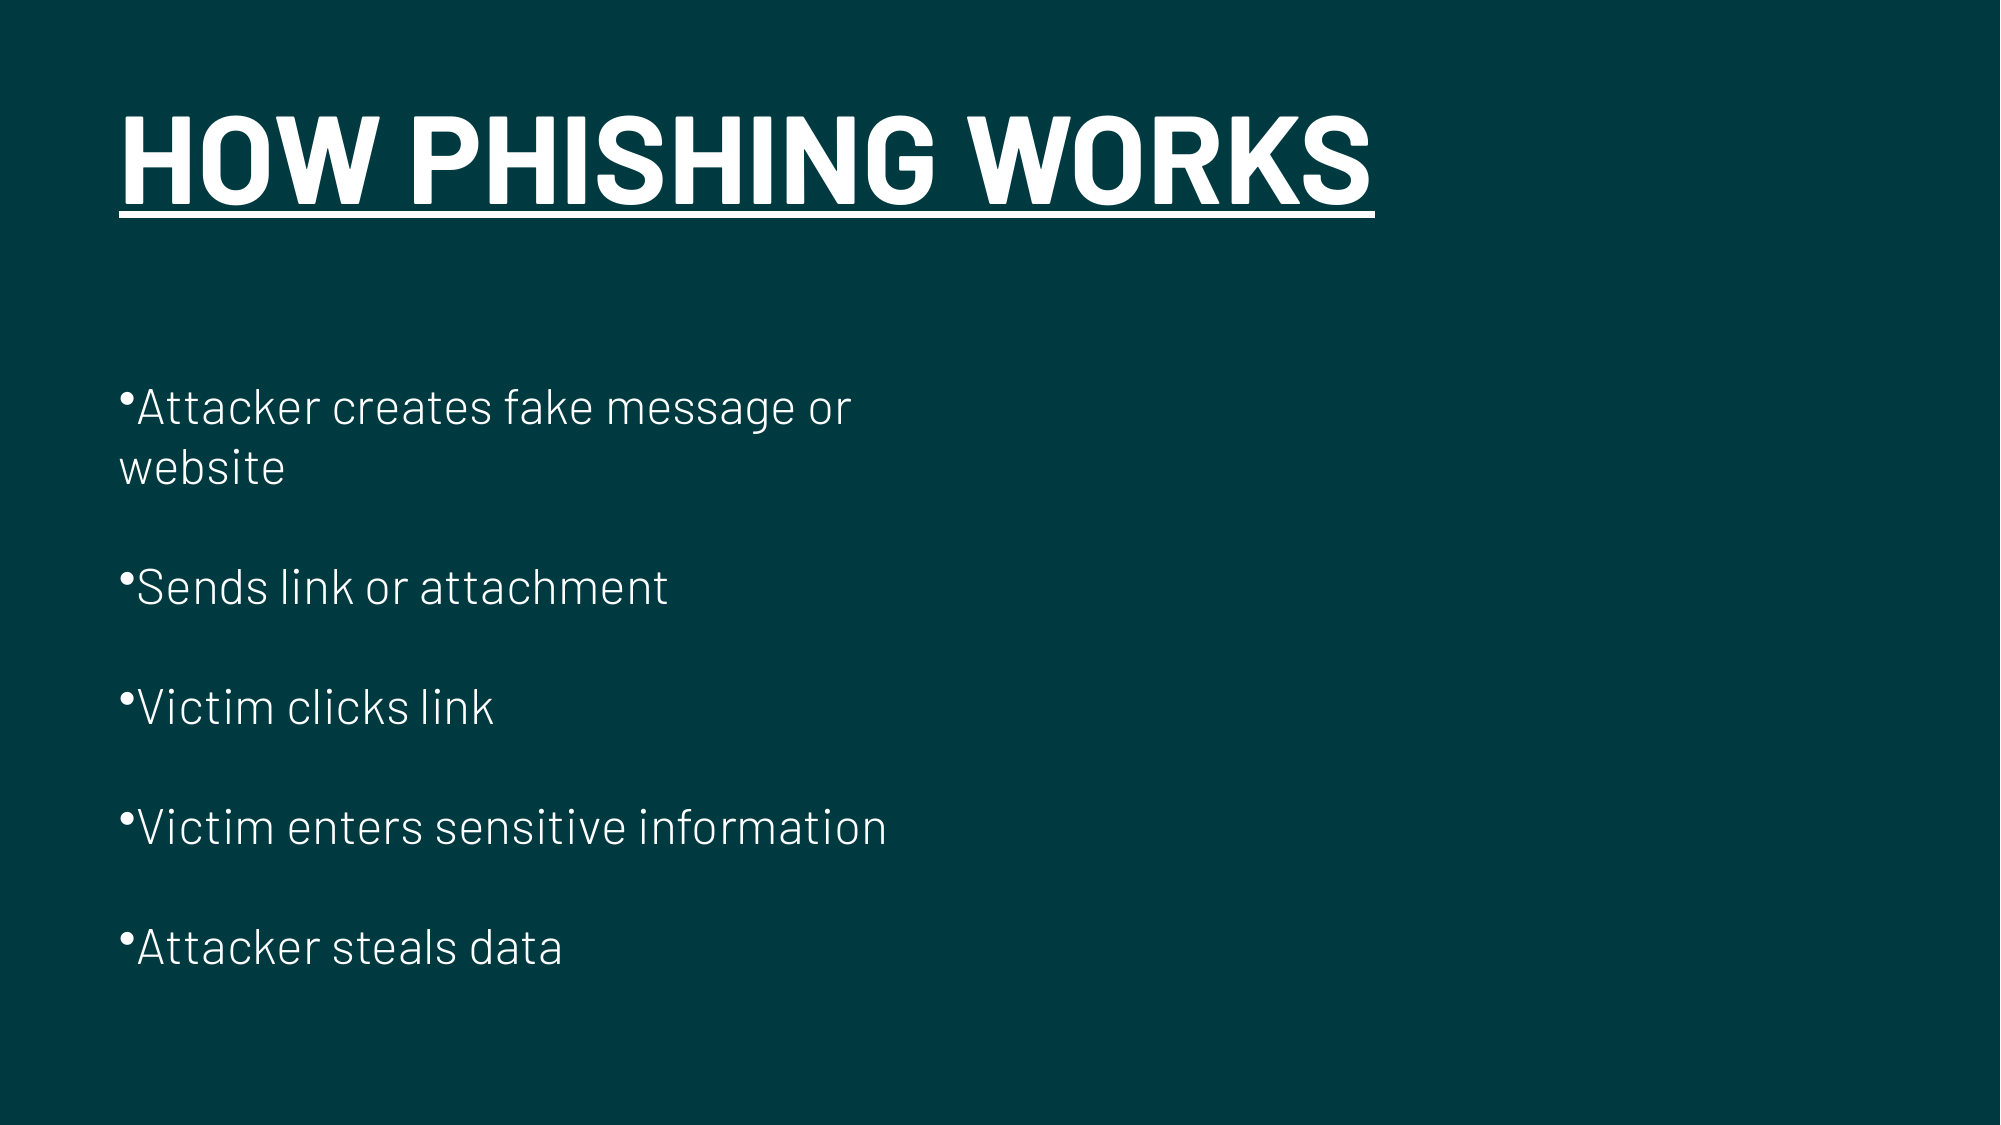

# How Phishing Works
Attacker creates fake message or website

Sends link or attachment

Victim clicks link

Victim enters sensitive information

Attacker steals data